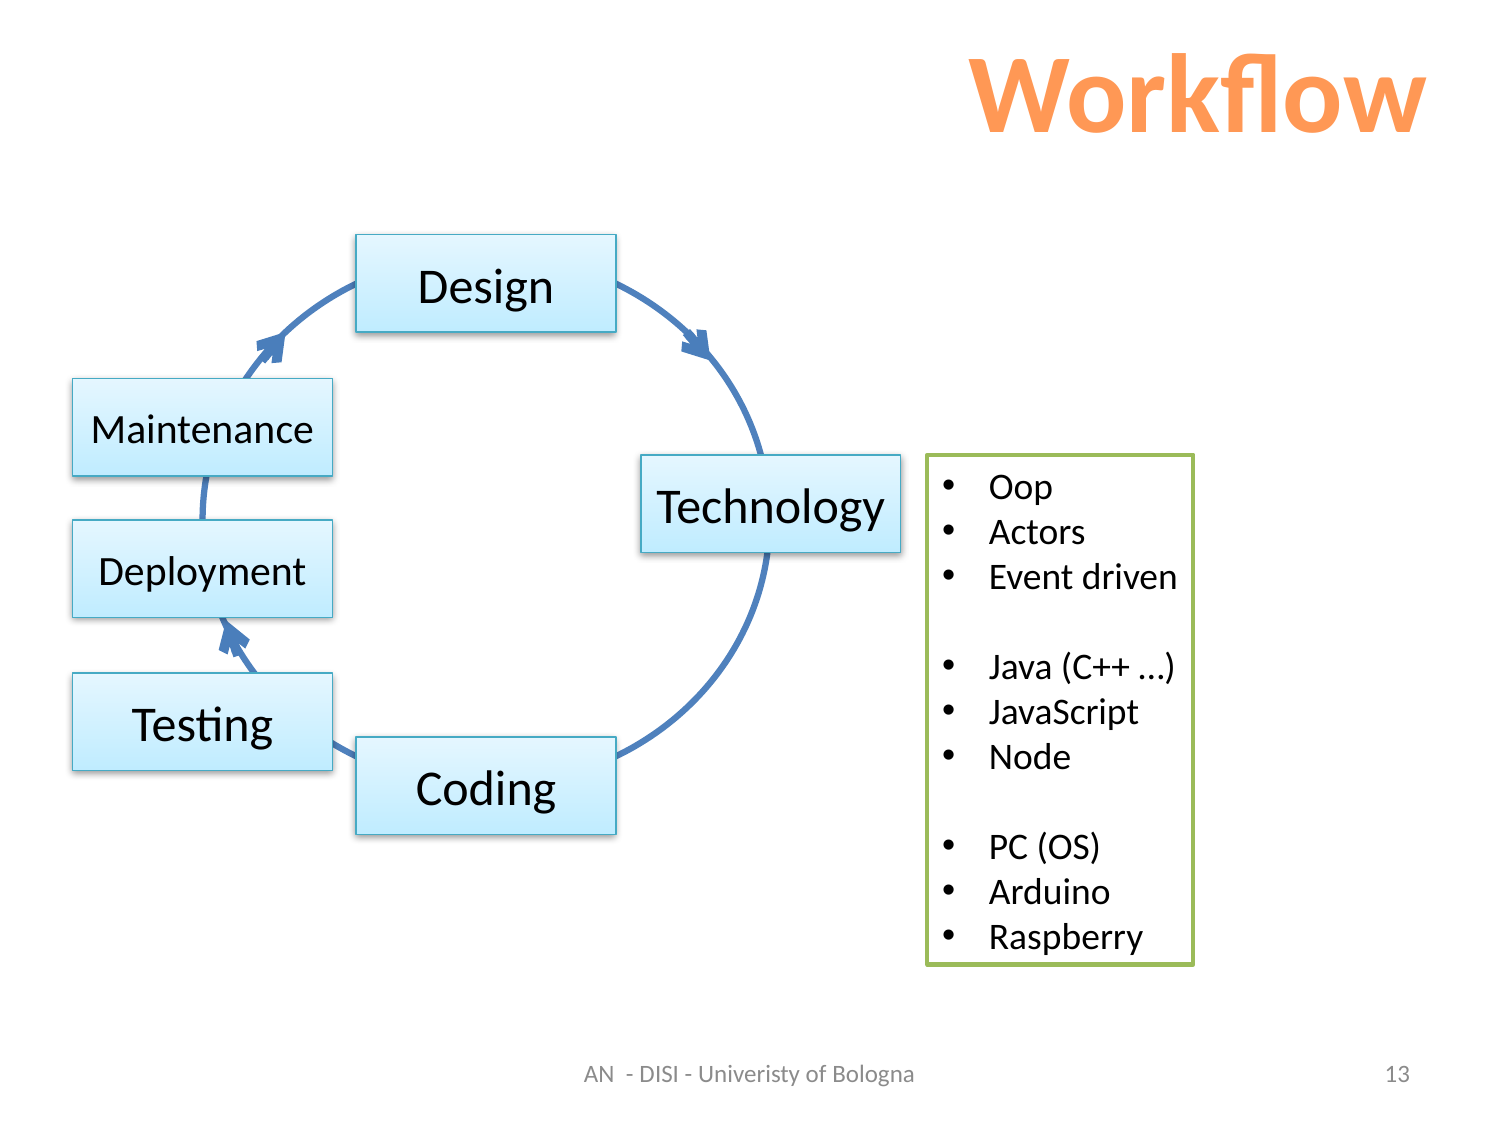

Workflow
Design

Maintenance
Technology
Deployment
Testing
Coding
Oop
Actors
Event driven

Java (C++ …)
JavaScript
Node

PC (OS)
Arduino
Raspberry
AN  - DISI - Univeristy of Bologna
13